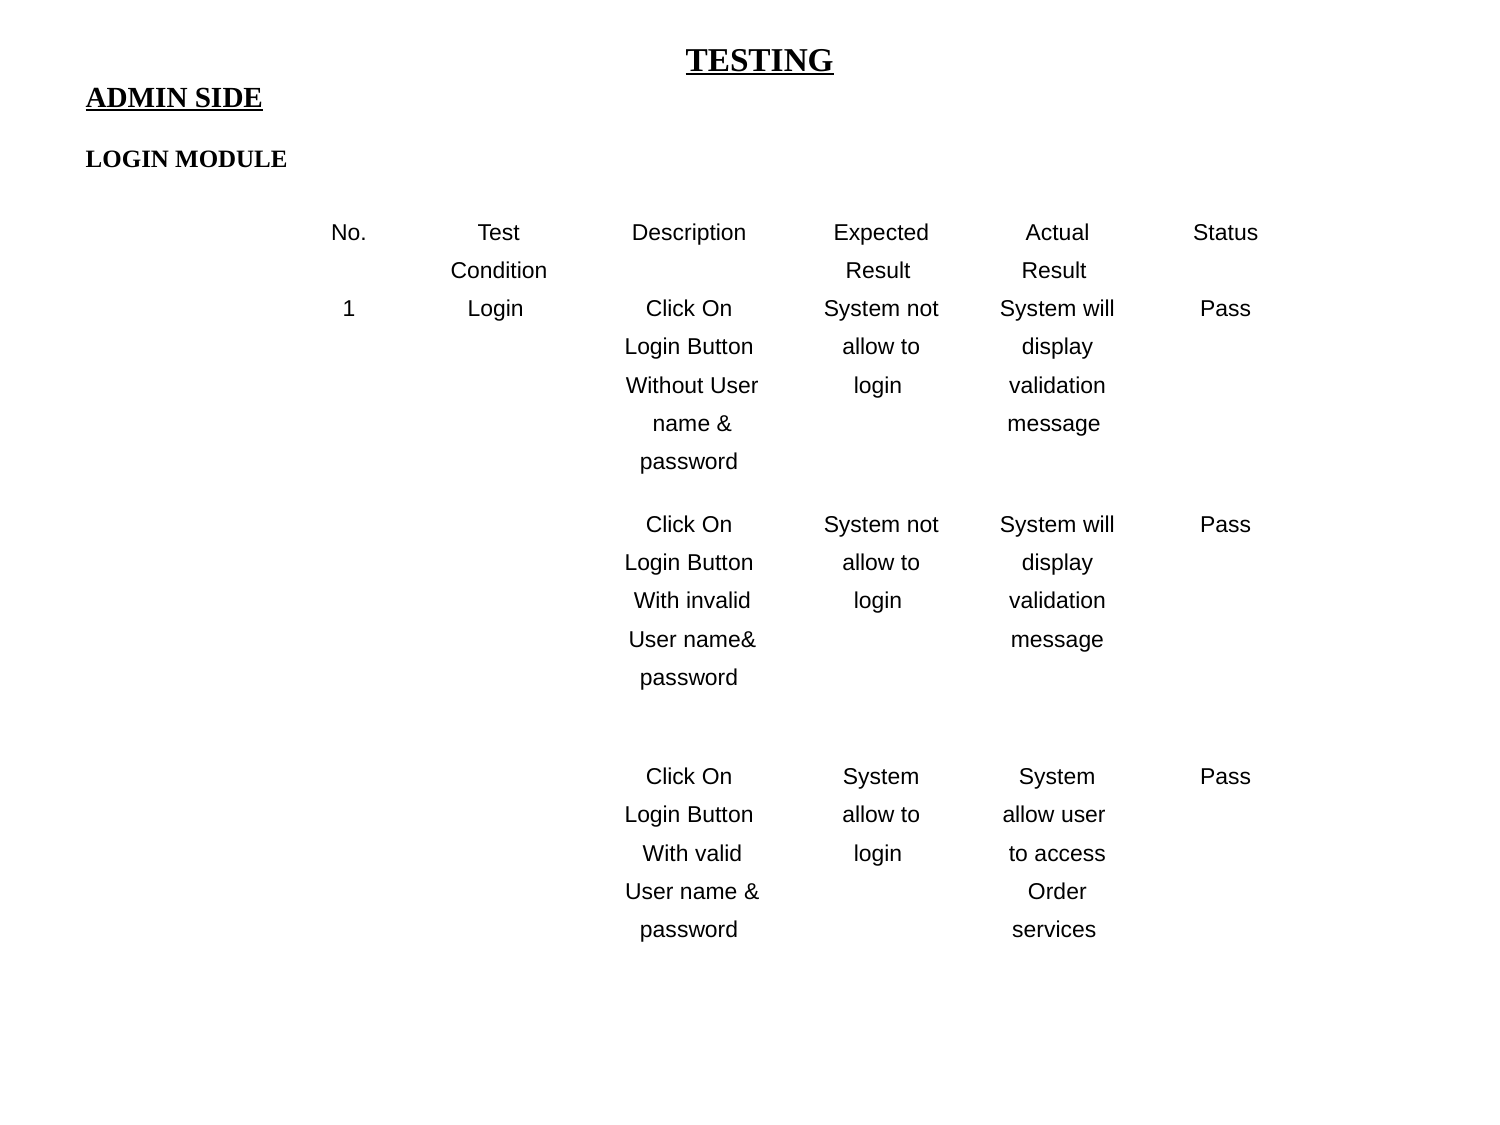

TESTING
ADMIN SIDE

LOGIN MODULE

| No. | Test Condition | Description | Expected Result | Actual Result | Status |
| --- | --- | --- | --- | --- | --- |
| 1 | Login | Click On Login Button Without User name & password | System not allow to login | System will display validation message | Pass |
|  |  | Click On Login Button With invalid User name& password | System not allow to login | System will display validation message | Pass |
|  |  | Click On Login Button With valid User name & password | System allow to login | System allow user to access Order services | Pass |